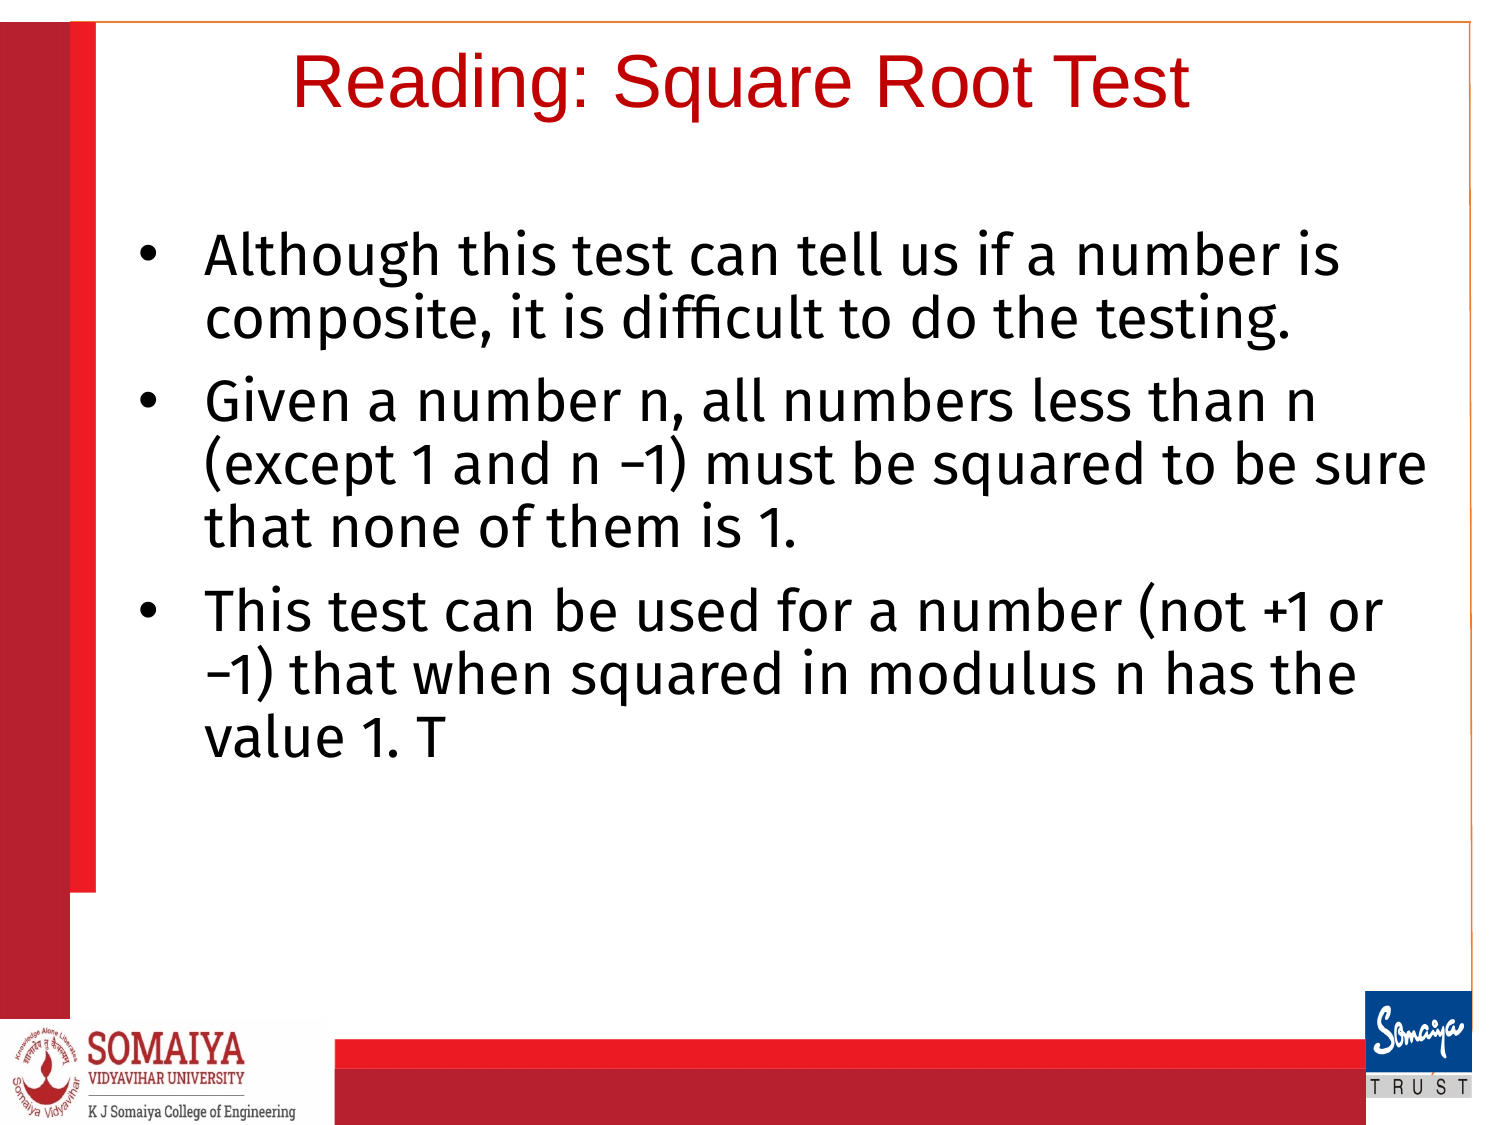

# Reading: Square Root Test
Although this test can tell us if a number is composite, it is difficult to do the testing.
Given a number n, all numbers less than n (except 1 and n −1) must be squared to be sure that none of them is 1.
This test can be used for a number (not +1 or −1) that when squared in modulus n has the value 1. T